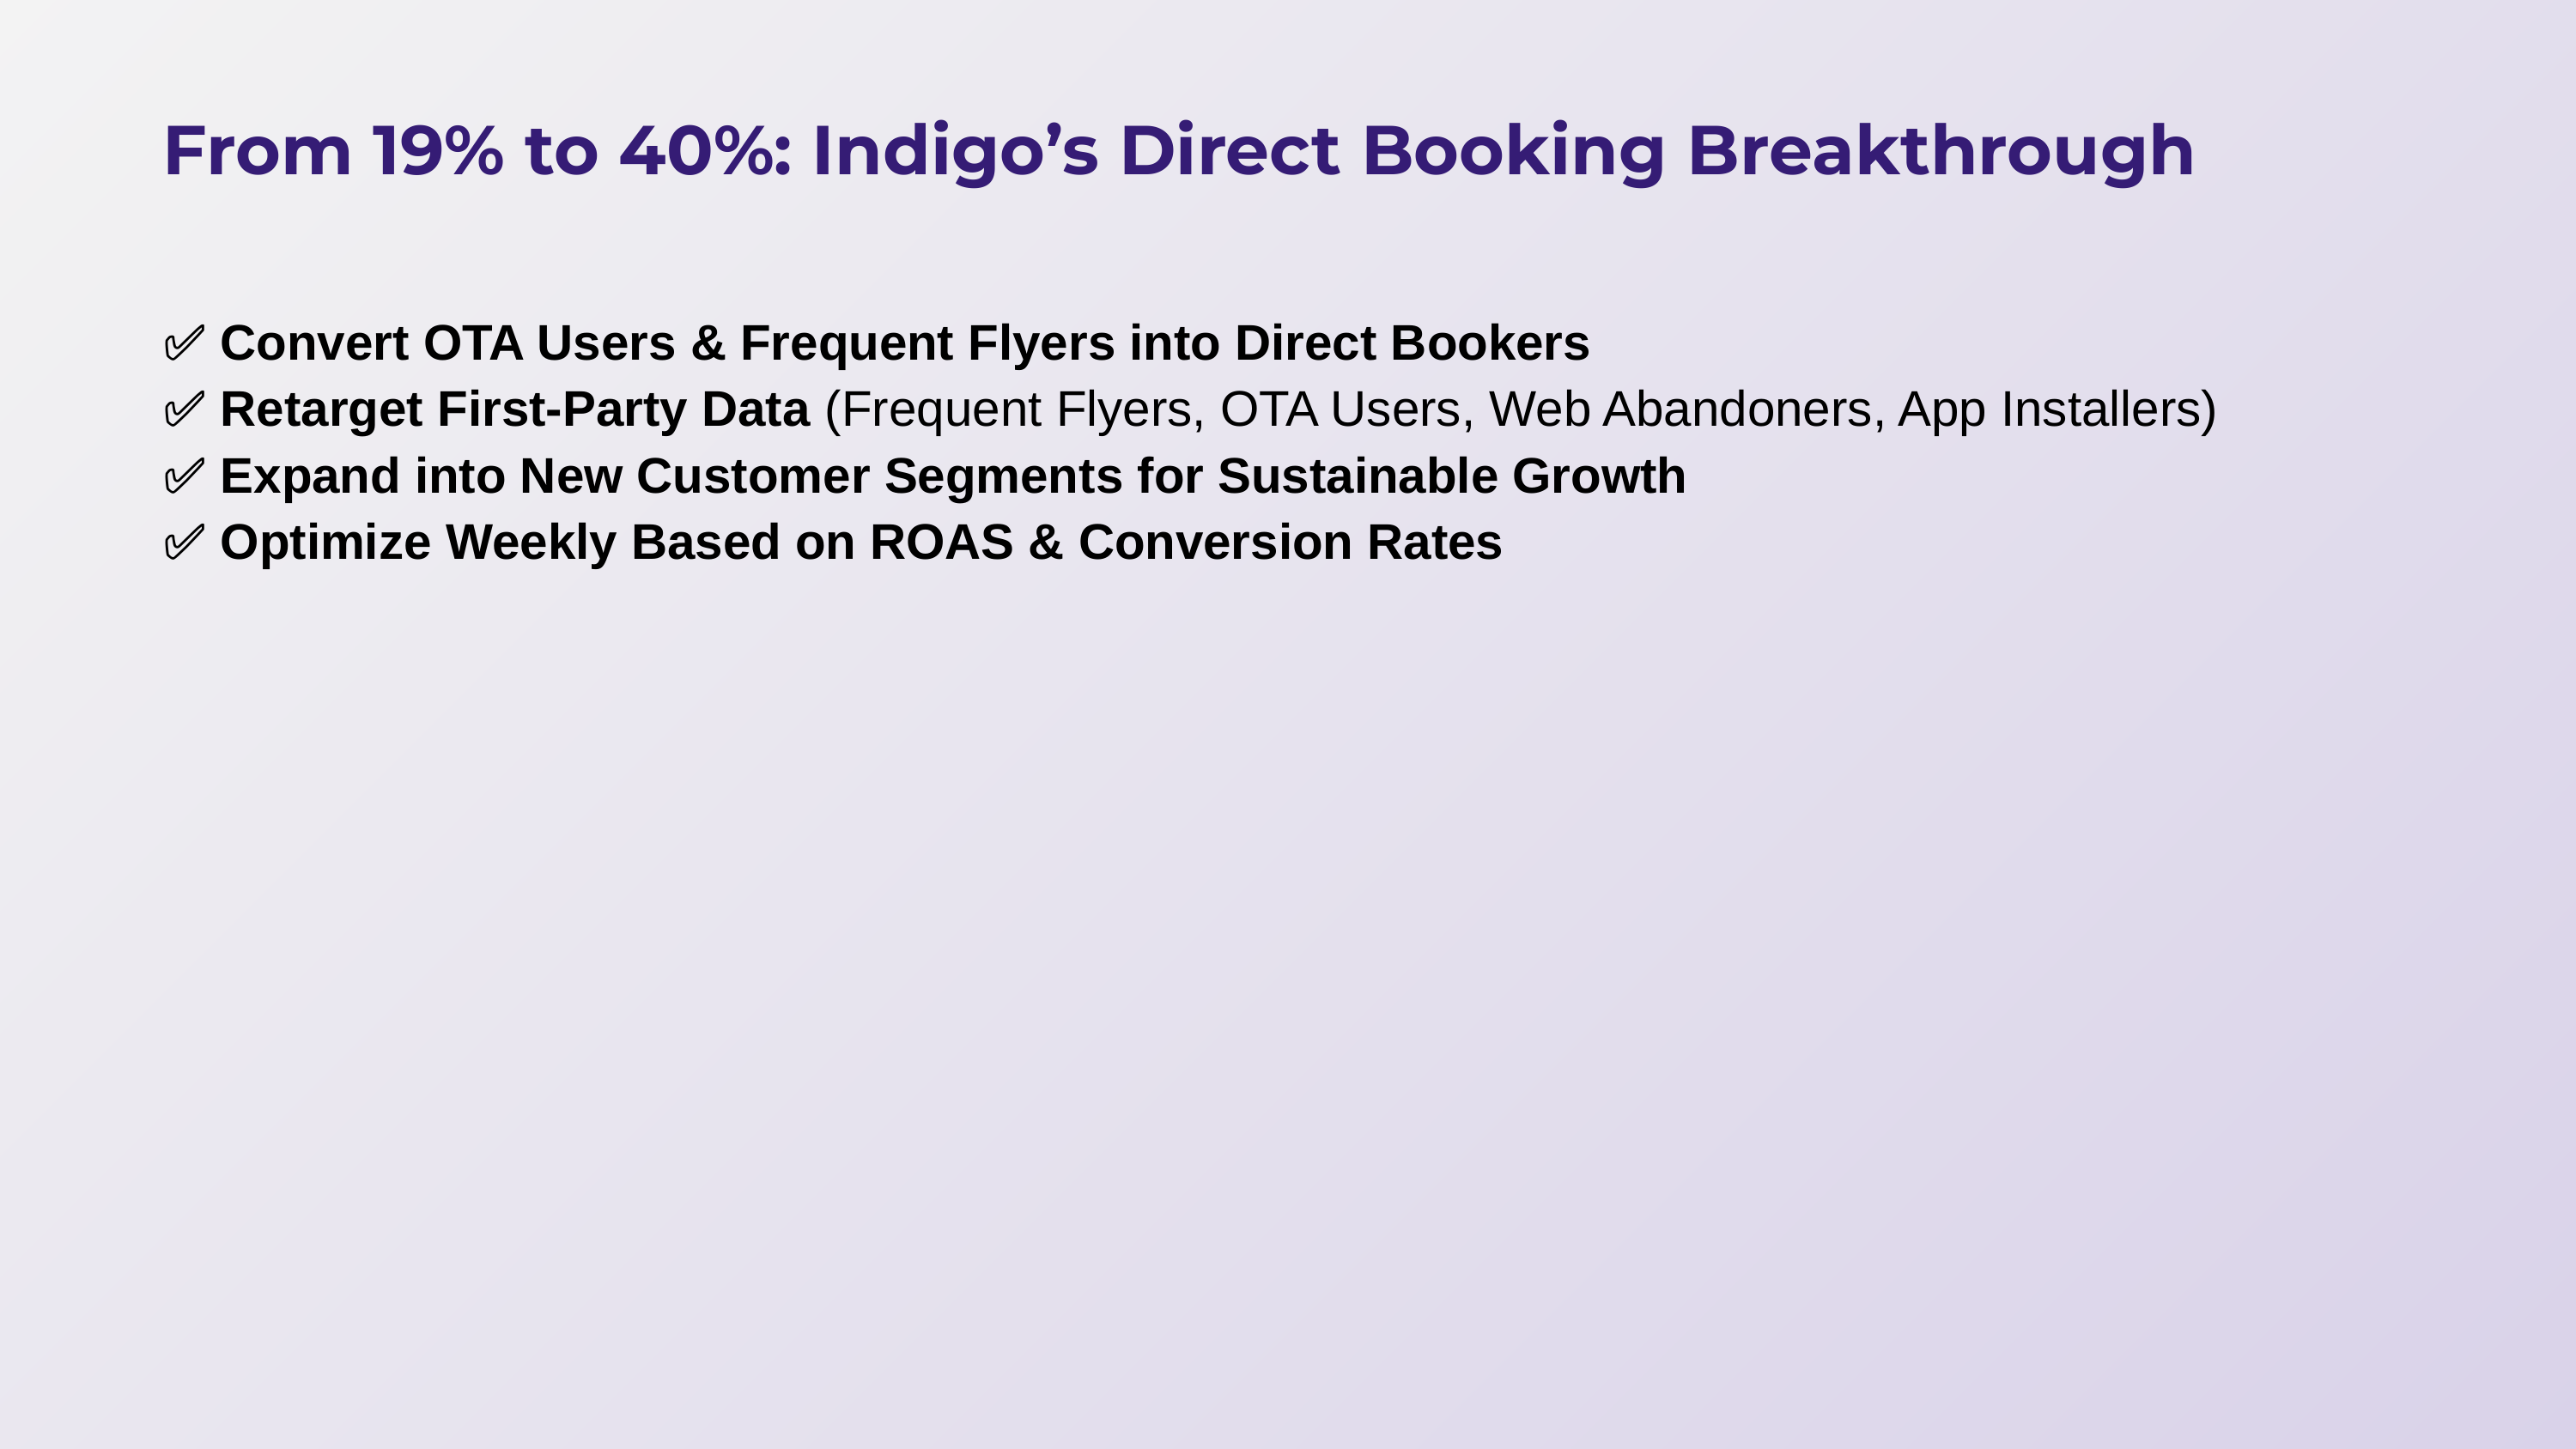

# From 19% to 40%: Indigo’s Direct Booking Breakthrough
✅ Convert OTA Users & Frequent Flyers into Direct Bookers
✅ Retarget First-Party Data (Frequent Flyers, OTA Users, Web Abandoners, App Installers)
✅ Expand into New Customer Segments for Sustainable Growth
✅ Optimize Weekly Based on ROAS & Conversion Rates